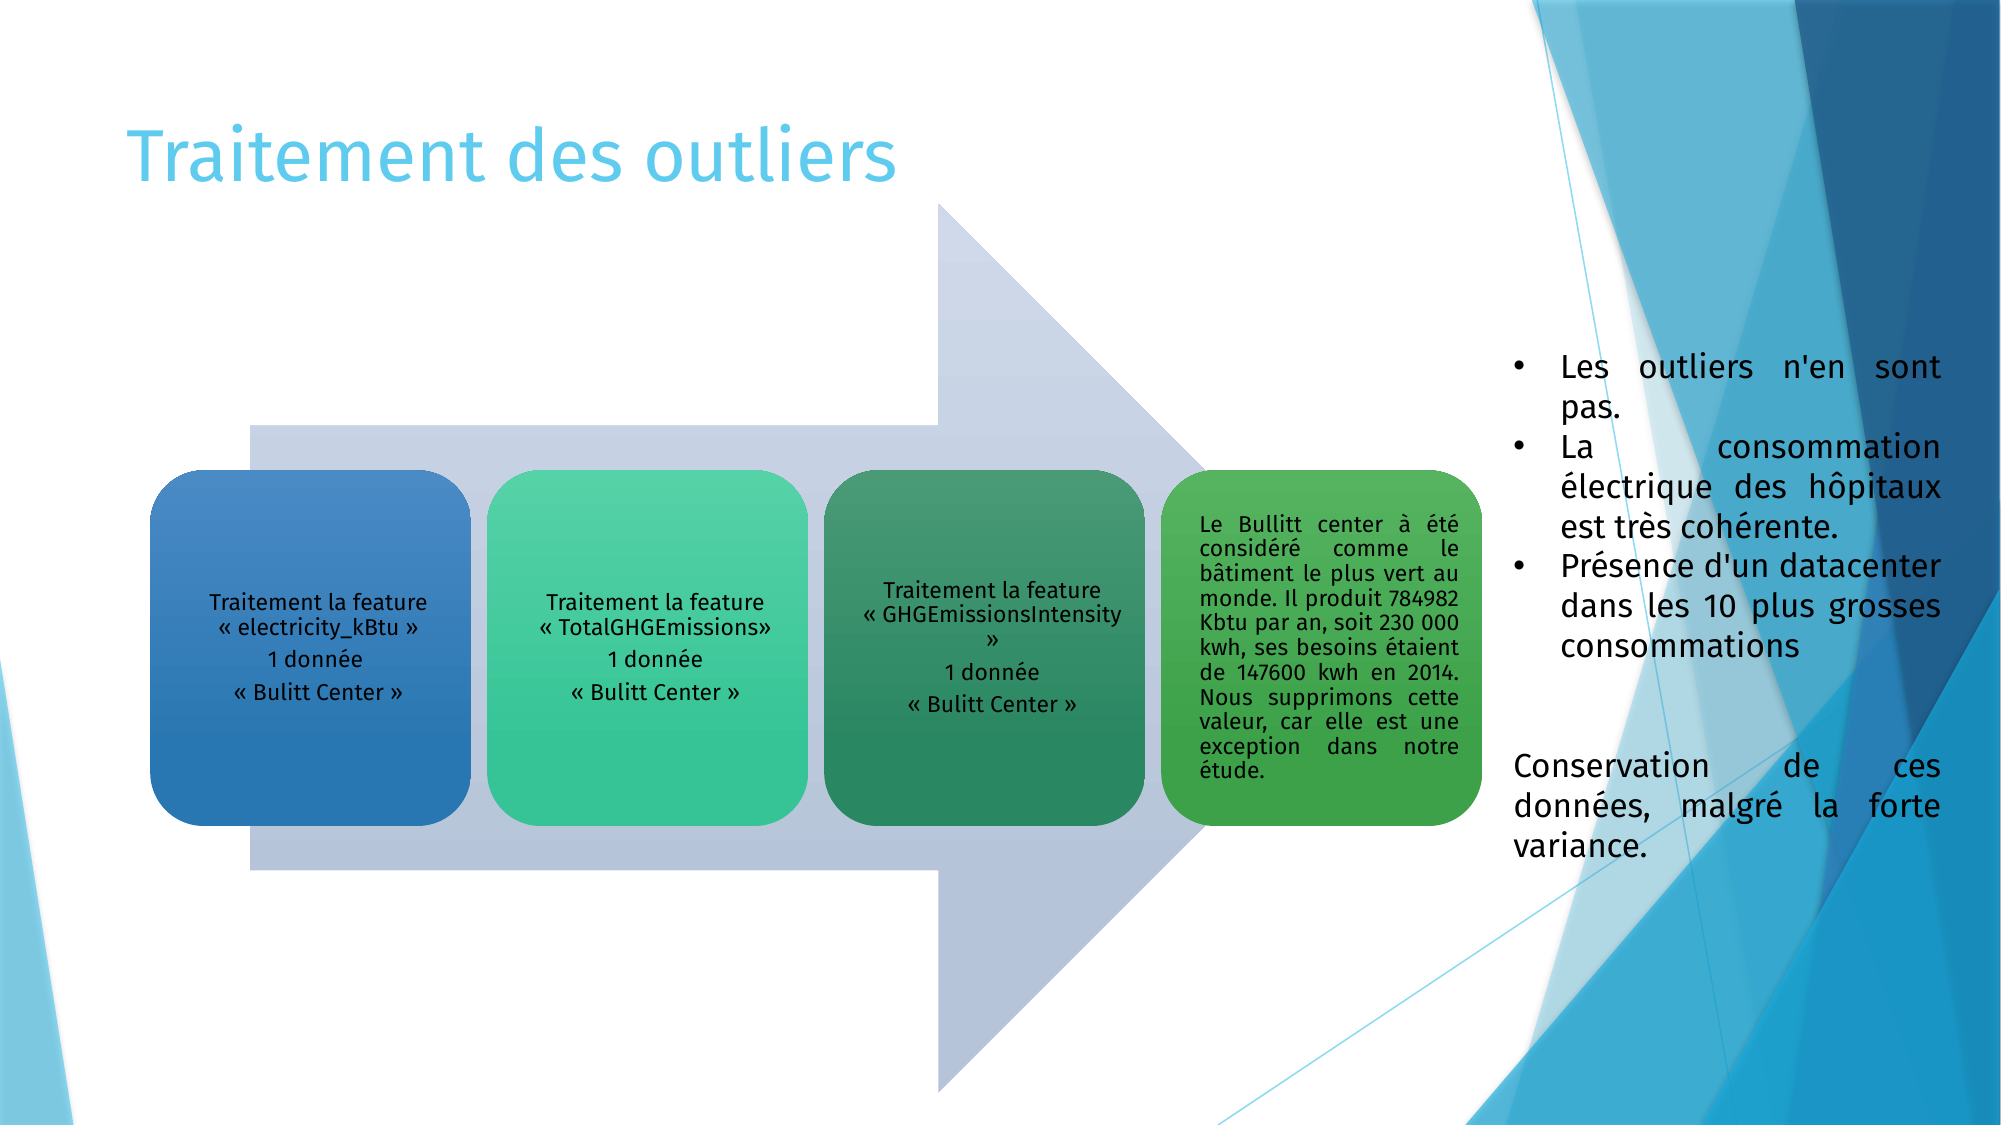

# Traitement des outliers
Traitement la feature « electricity_kBtu »
1 donnée
« Bulitt Center »
Traitement la feature « TotalGHGEmissions»
1 donnée
« Bulitt Center »
Traitement la feature « GHGEmissionsIntensity»
1 donnée
« Bulitt Center »
Le Bullitt center à été considéré comme le bâtiment le plus vert au monde. Il produit 784982 Kbtu par an, soit 230 000 kwh, ses besoins étaient de 147600 kwh en 2014.
Nous supprimons cette valeur, car elle est une exception dans notre étude.
Les outliers n'en sont pas.
La consommation électrique des hôpitaux est très cohérente.
Présence d'un datacenter dans les 10 plus grosses consommations

Conservation de ces données, malgré la forte variance.